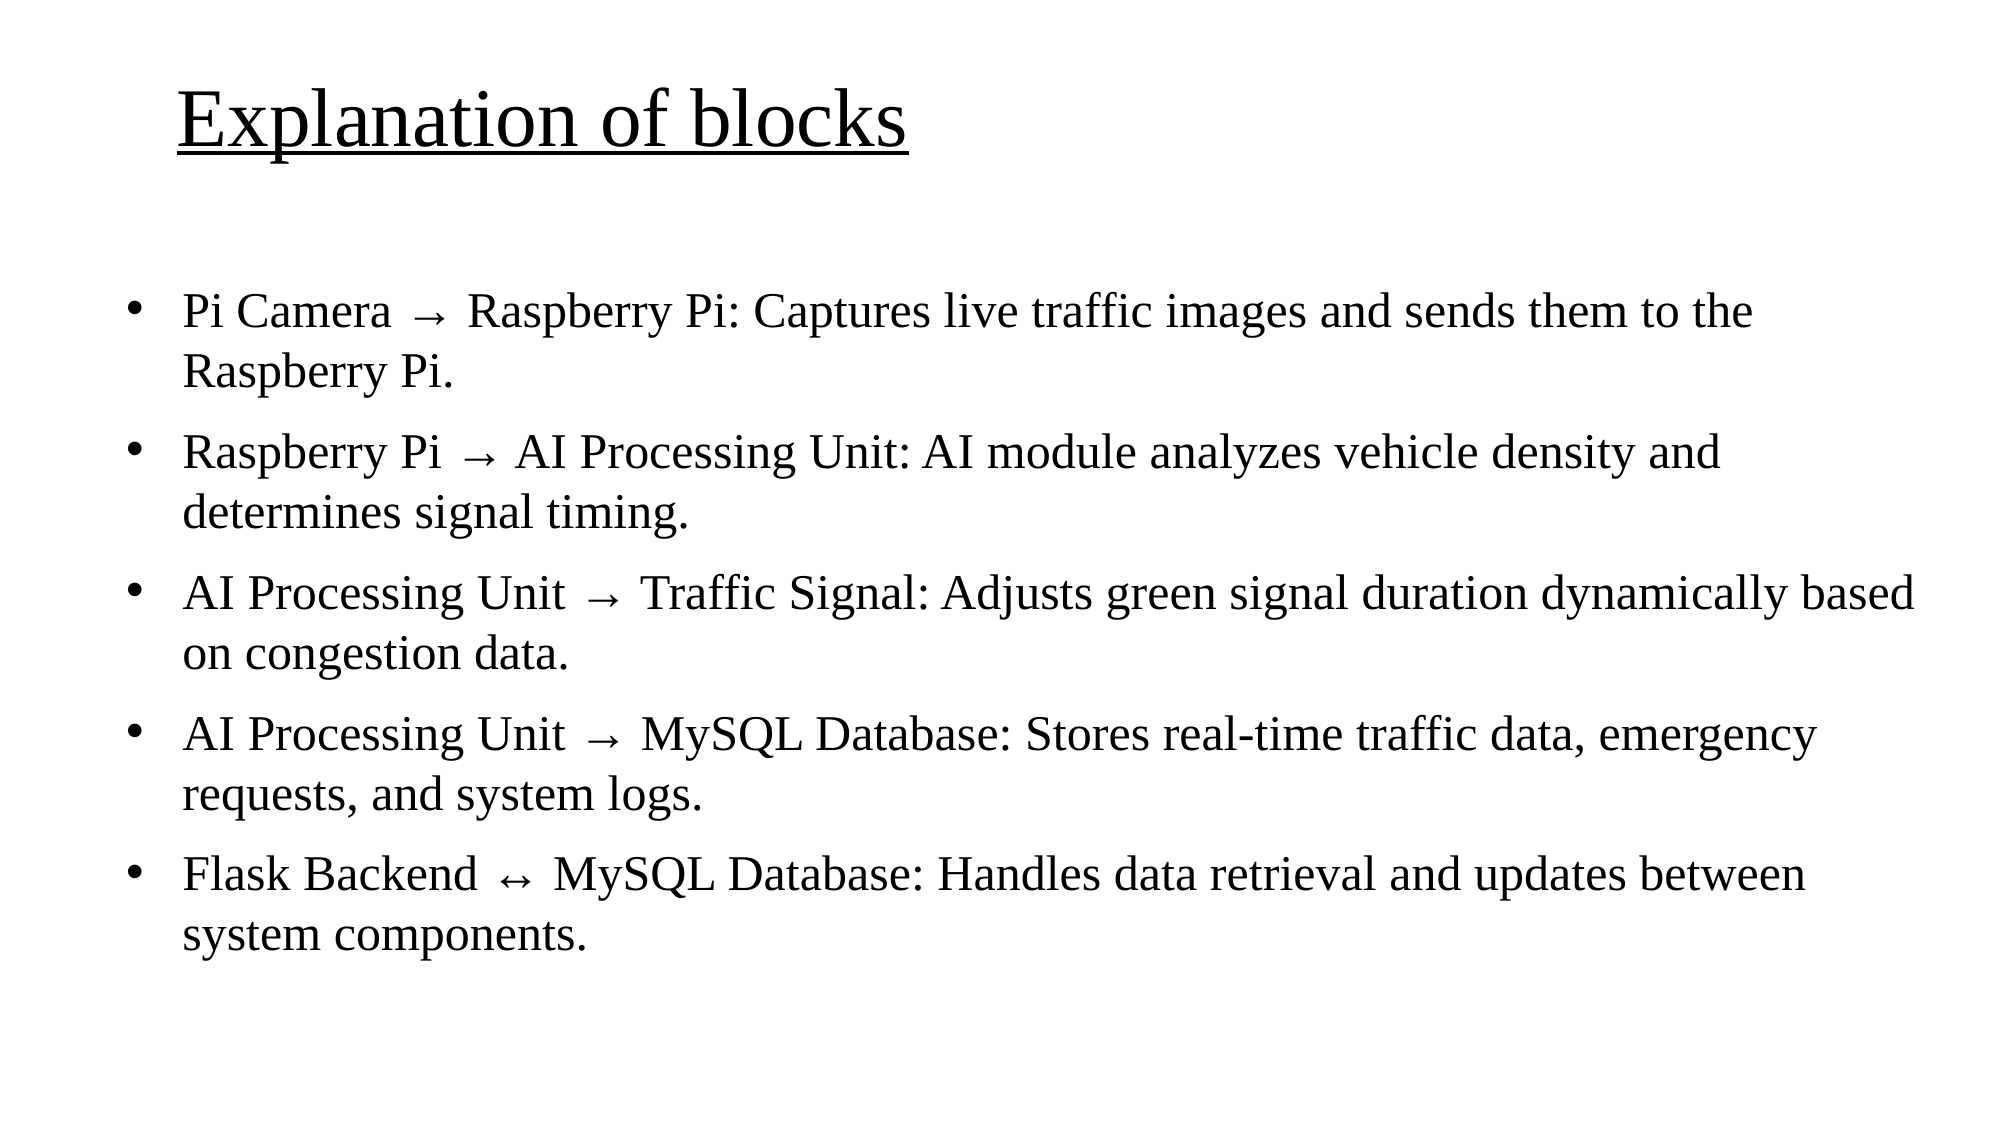

Explanation of blocks
Pi Camera → Raspberry Pi: Captures live traffic images and sends them to the Raspberry Pi.
Raspberry Pi → AI Processing Unit: AI module analyzes vehicle density and determines signal timing.
AI Processing Unit → Traffic Signal: Adjusts green signal duration dynamically based on congestion data.
AI Processing Unit → MySQL Database: Stores real-time traffic data, emergency requests, and system logs.
Flask Backend ↔ MySQL Database: Handles data retrieval and updates between system components.